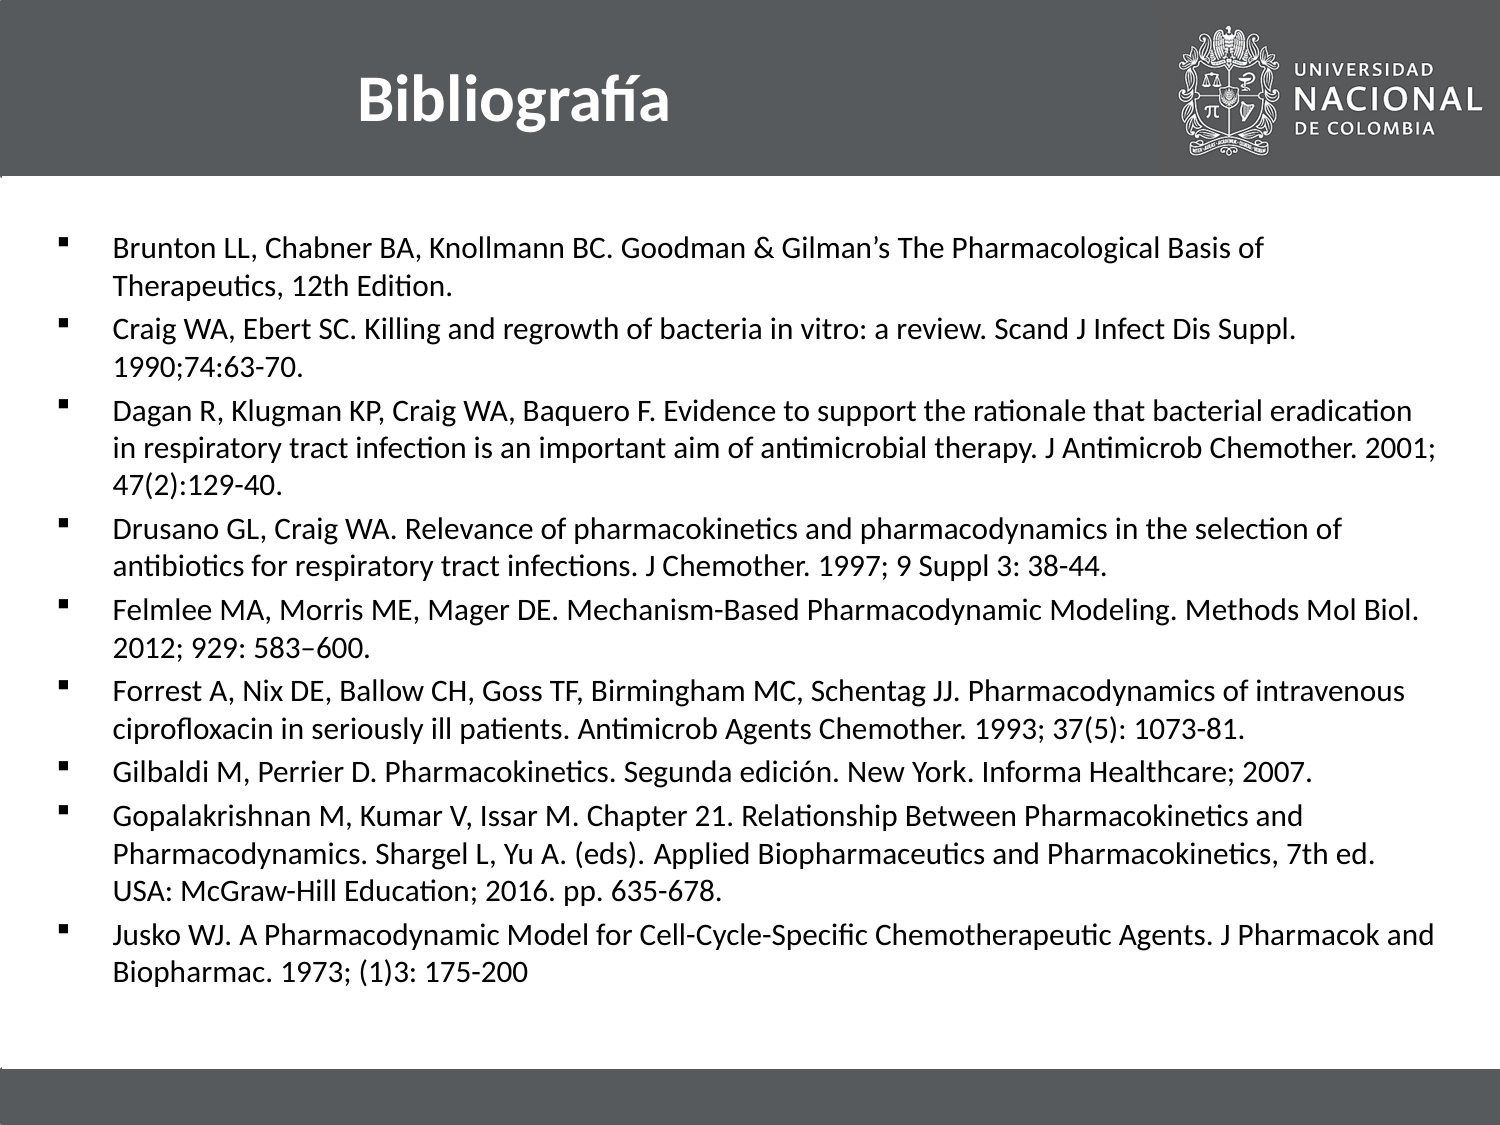

# Bibliografía
Brunton LL, Chabner BA, Knollmann BC. Goodman & Gilman’s The Pharmacological Basis of Therapeutics, 12th Edition.
Craig WA, Ebert SC. Killing and regrowth of bacteria in vitro: a review. Scand J Infect Dis Suppl. 1990;74:63-70.
Dagan R, Klugman KP, Craig WA, Baquero F. Evidence to support the rationale that bacterial eradication in respiratory tract infection is an important aim of antimicrobial therapy. J Antimicrob Chemother. 2001; 47(2):129-40.
Drusano GL, Craig WA. Relevance of pharmacokinetics and pharmacodynamics in the selection of antibiotics for respiratory tract infections. J Chemother. 1997; 9 Suppl 3: 38-44.
Felmlee MA, Morris ME, Mager DE. Mechanism-Based Pharmacodynamic Modeling. Methods Mol Biol. 2012; 929: 583–600.
Forrest A, Nix DE, Ballow CH, Goss TF, Birmingham MC, Schentag JJ. Pharmacodynamics of intravenous ciprofloxacin in seriously ill patients. Antimicrob Agents Chemother. 1993; 37(5): 1073-81.
Gilbaldi M, Perrier D. Pharmacokinetics. Segunda edición. New York. Informa Healthcare; 2007.
Gopalakrishnan M, Kumar V, Issar M. Chapter 21. Relationship Between Pharmacokinetics and Pharmacodynamics. Shargel L, Yu A. (eds). Applied Biopharmaceutics and Pharmacokinetics, 7th ed. USA: McGraw-Hill Education; 2016. pp. 635-678.
Jusko WJ. A Pharmacodynamic Model for Cell-Cycle-Specific Chemotherapeutic Agents. J Pharmacok and Biopharmac. 1973; (1)3: 175-200